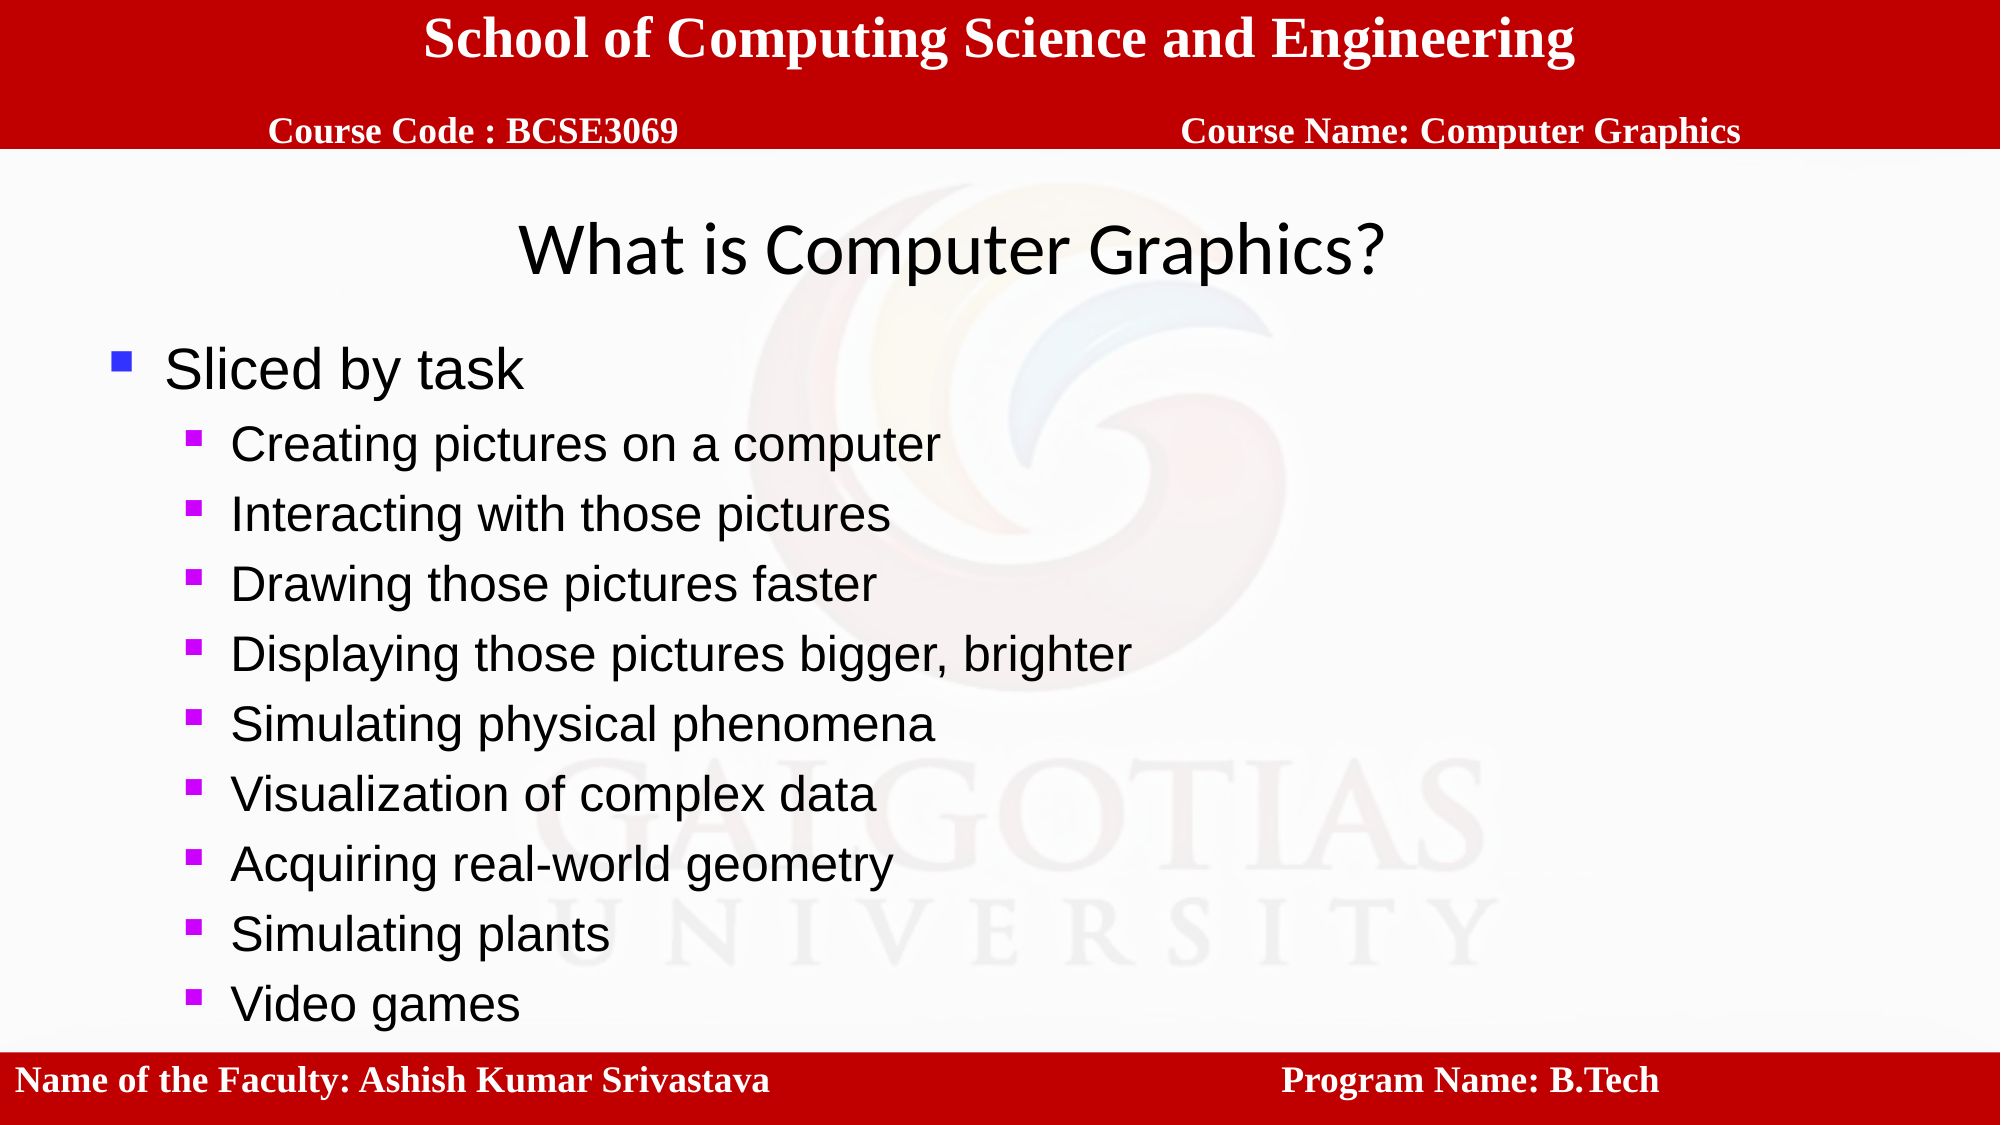

School of Computing Science and Engineering
 Course Code : BCSE3069		                                  Course Name: Computer Graphics

What is Computer Graphics?
Sliced by task
Creating pictures on a computer
Interacting with those pictures
Drawing those pictures faster
Displaying those pictures bigger, brighter
Simulating physical phenomena
Visualization of complex data
Acquiring real-world geometry
Simulating plants
Video games
Breaking stuff
…

Name of the Faculty: Ashish Kumar Srivastava			       Program Name: B.Tech